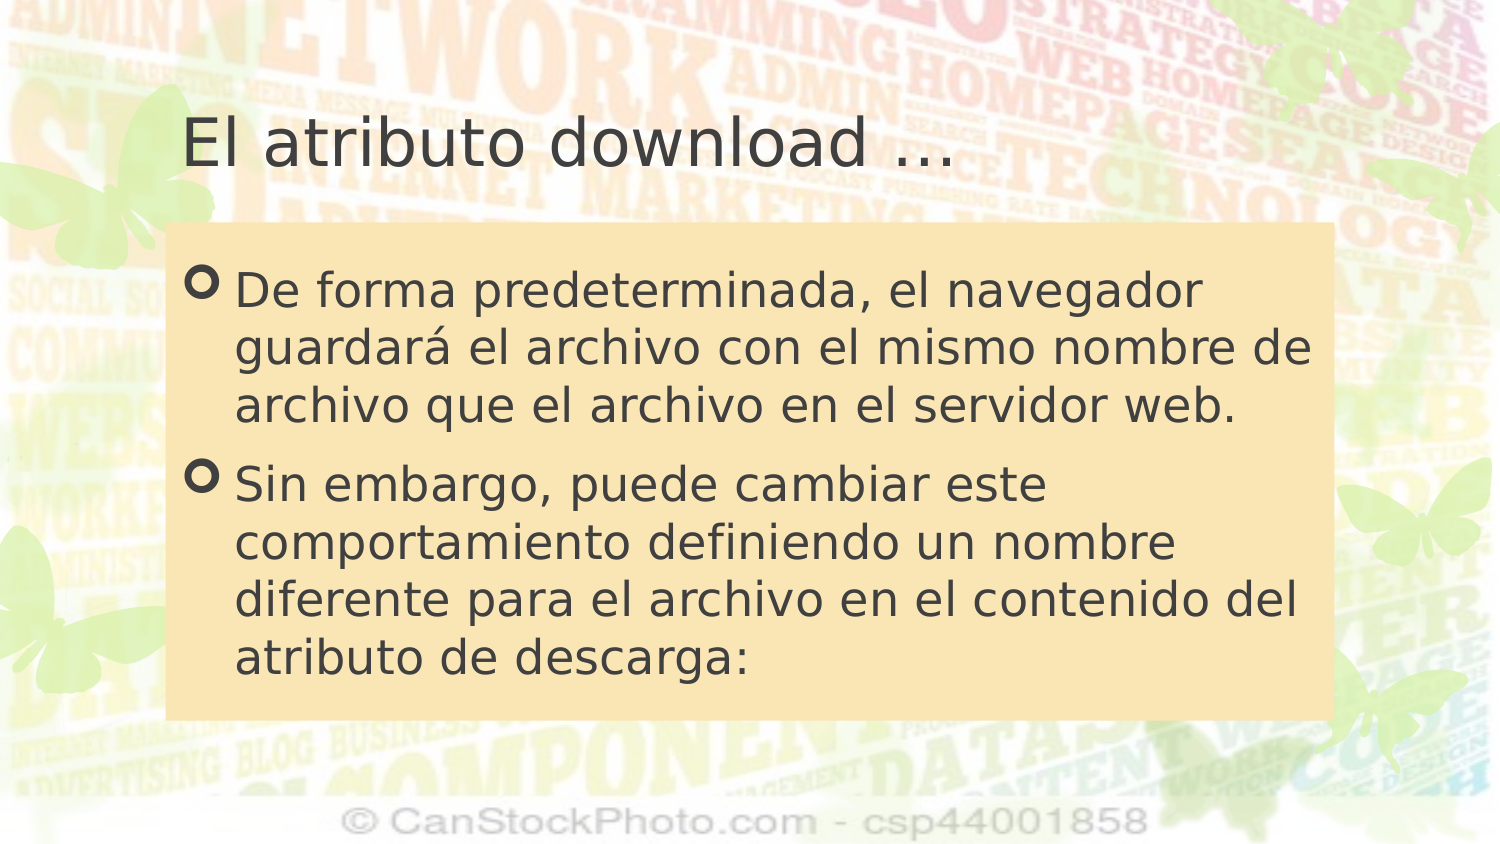

# El atributo download …
De forma predeterminada, el navegador guardará el archivo con el mismo nombre de archivo que el archivo en el servidor web.
Sin embargo, puede cambiar este comportamiento definiendo un nombre diferente para el archivo en el contenido del atributo de descarga: